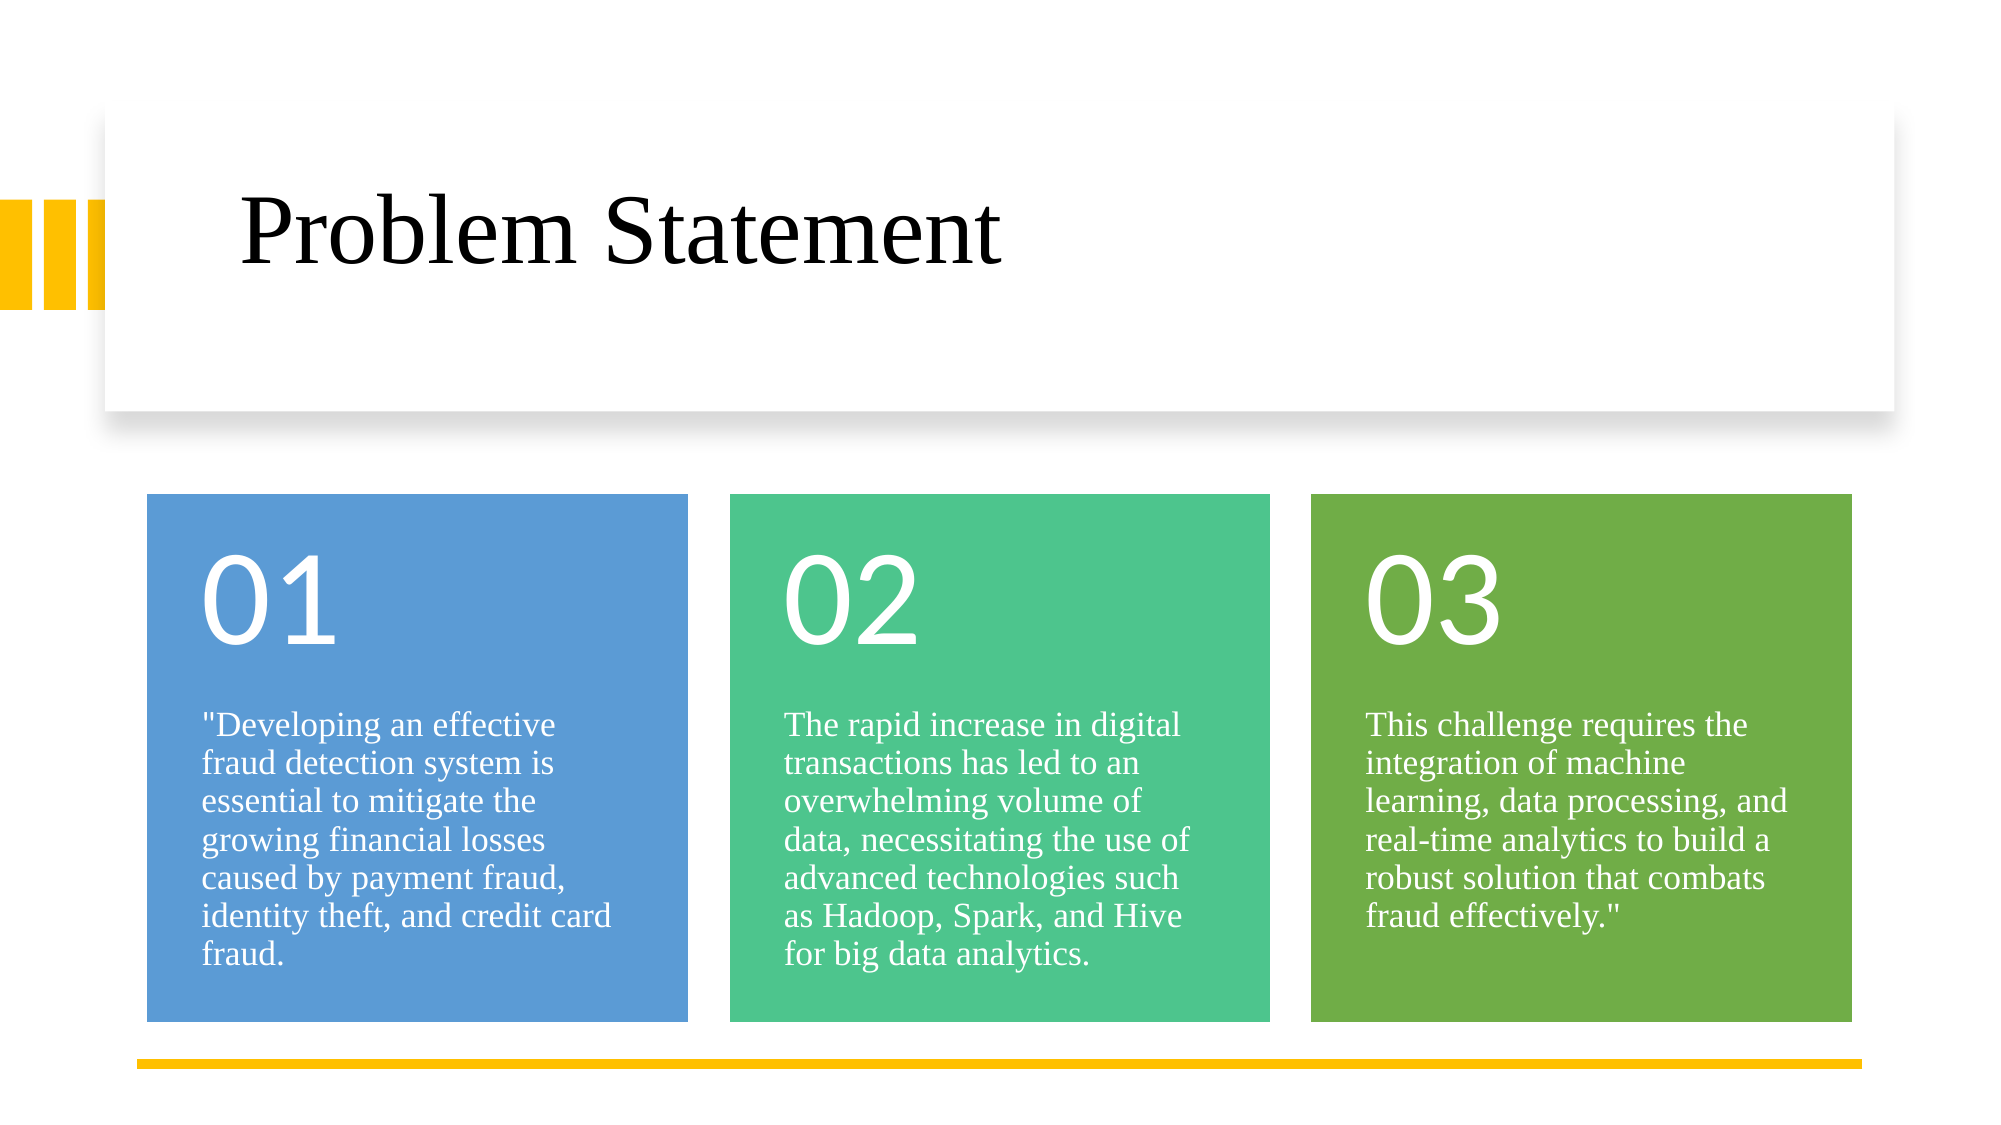

# Problem Statement

"Developing an effective fraud detection system is essential to mitigate the growing financial losses caused by payment fraud, identity theft, and credit card fraud.
01
The rapid increase in digital transactions has led to an overwhelming volume of data, necessitating the use of advanced technologies such as Hadoop, Spark, and Hive for big data analytics.
02
This challenge requires the integration of machine learning, data processing, and real-time analytics to build a robust solution that combats fraud effectively."
03